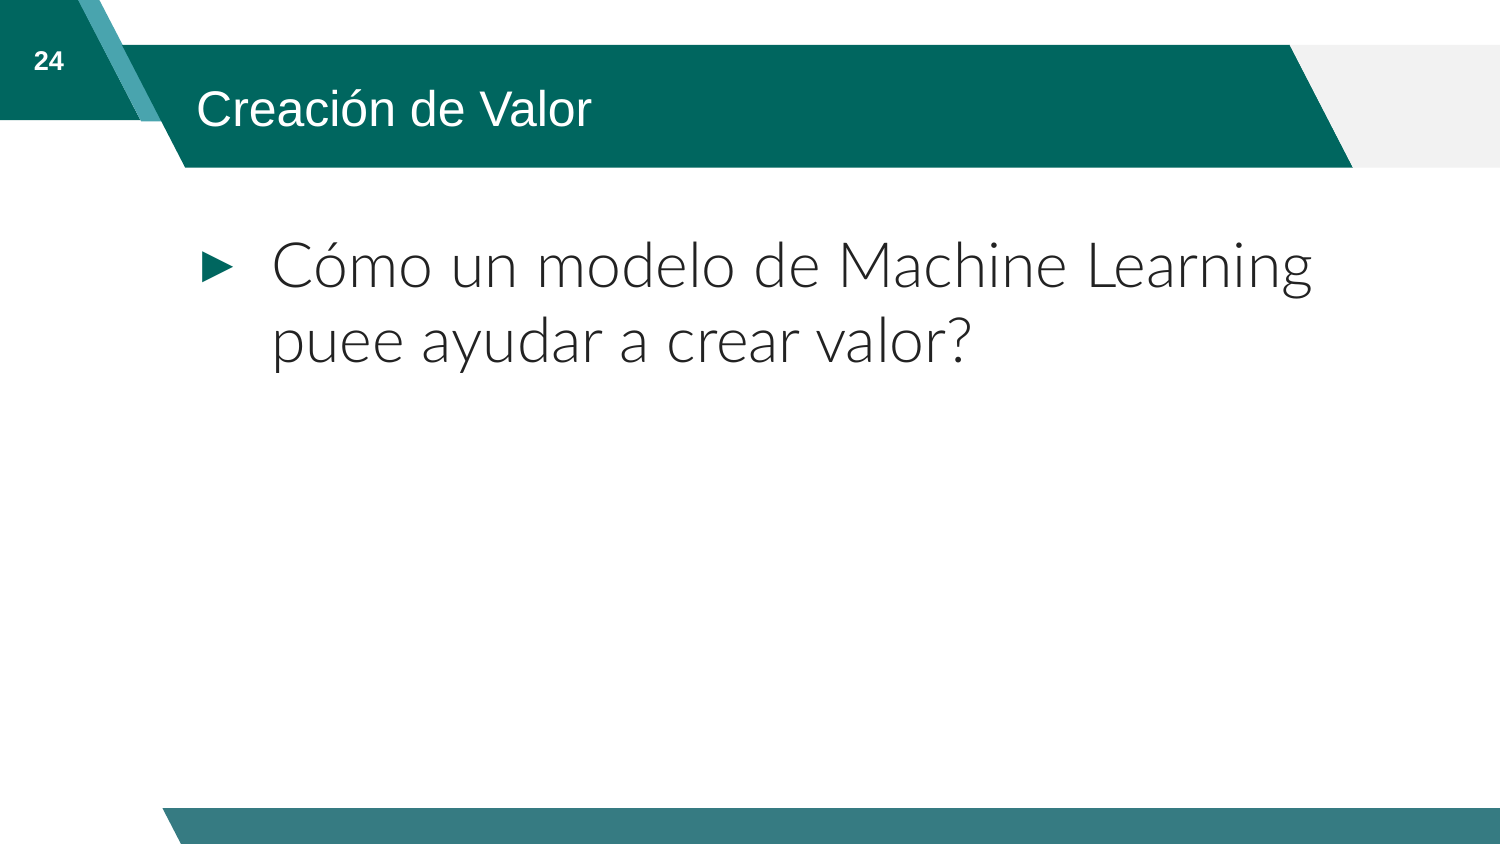

24
# Creación de Valor
Cómo un modelo de Machine Learning puee ayudar a crear valor?